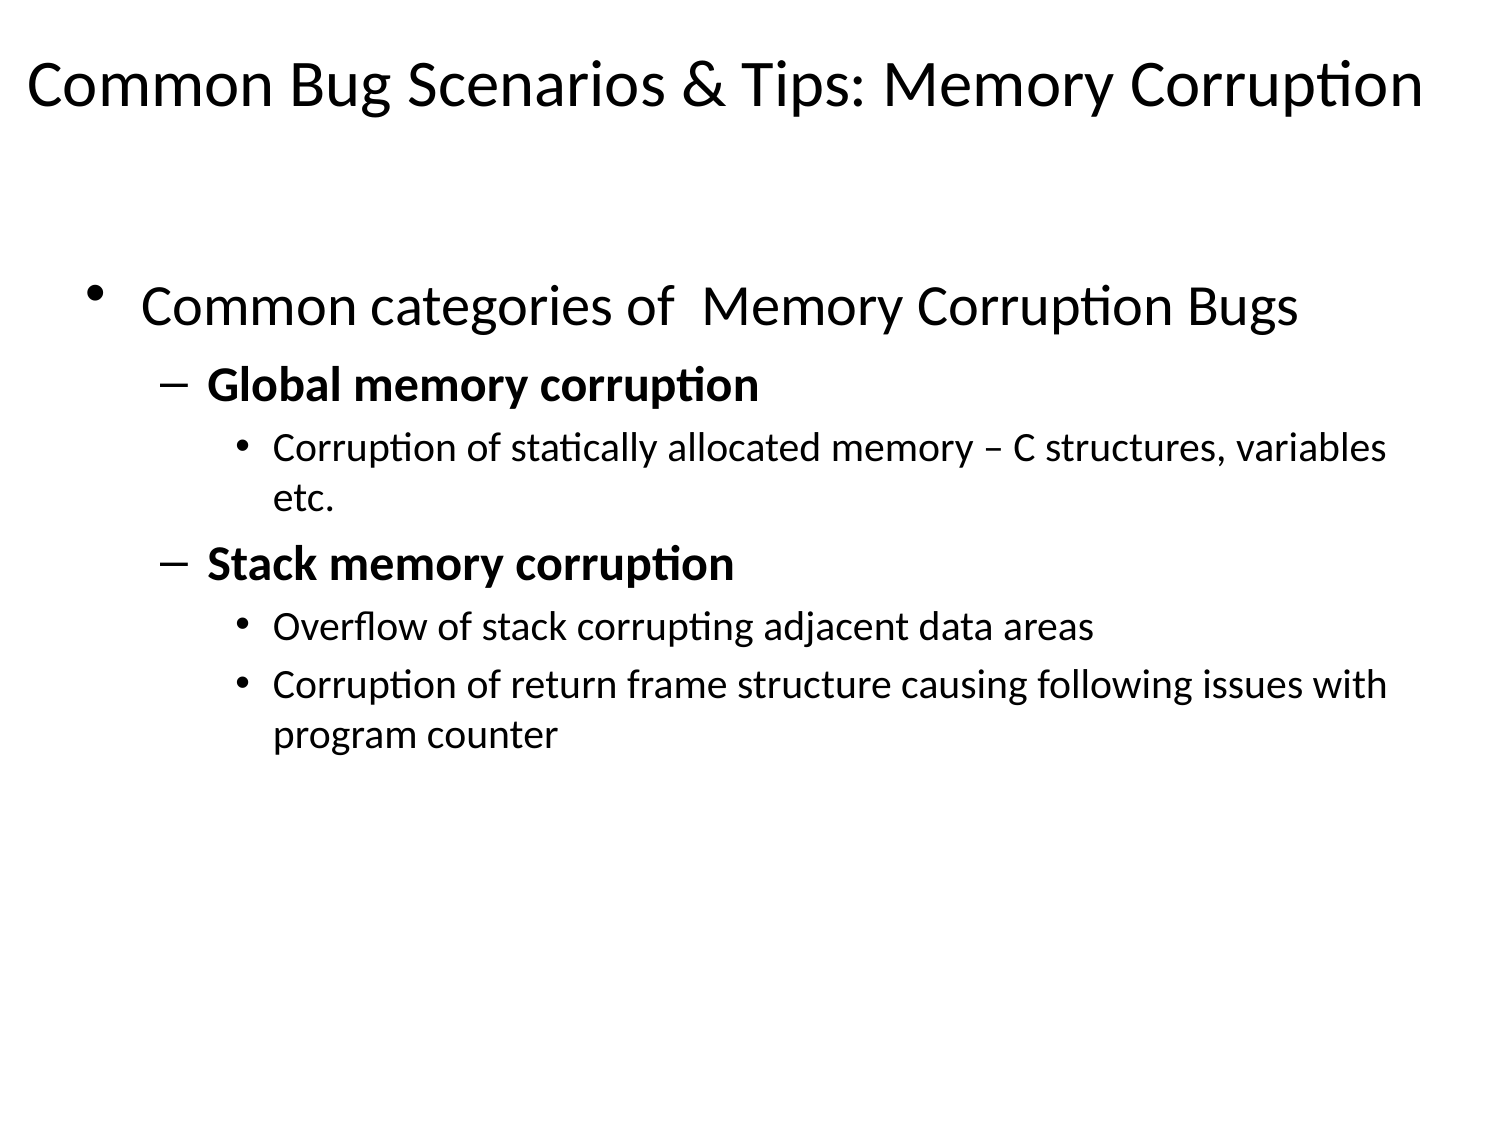

# Common Bug Scenarios & Tips: Memory Corruption
Common categories of  Memory Corruption Bugs
Global memory corruption
Corruption of statically allocated memory – C structures, variables etc.
Stack memory corruption
Overflow of stack corrupting adjacent data areas
Corruption of return frame structure causing following issues with program counter